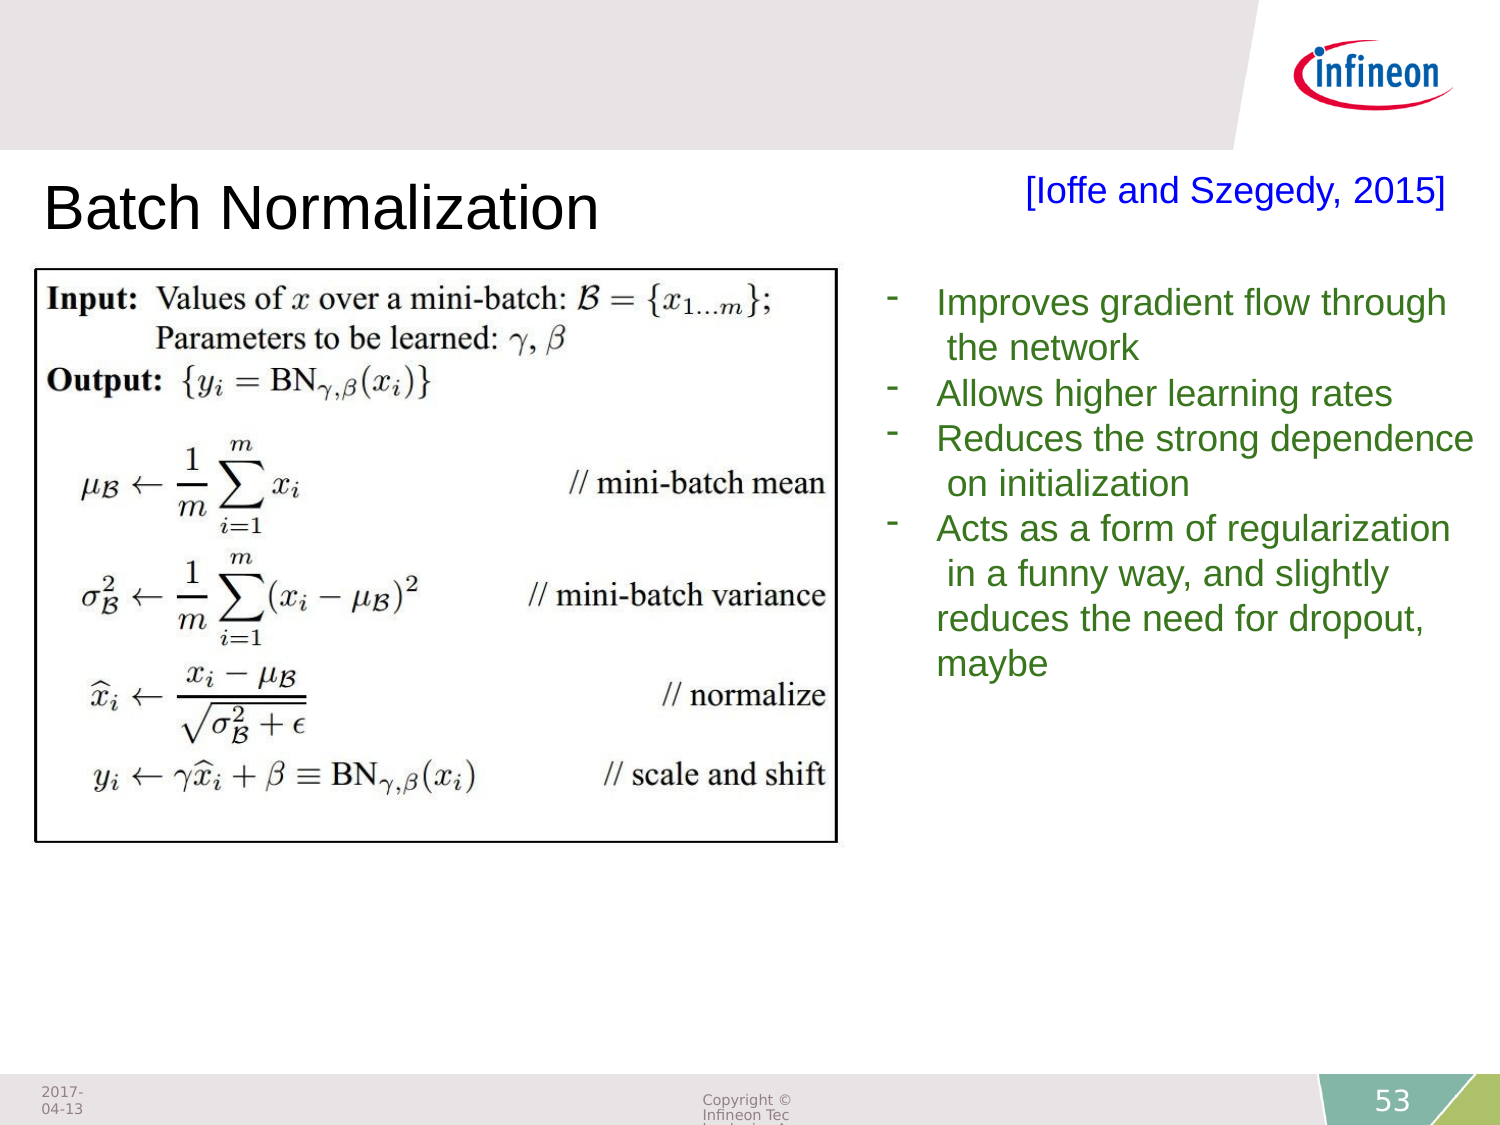

# Batch Normalization
[Ioffe and Szegedy, 2015]

Improves gradient flow through  the network
Allows higher learning rates
Reduces the strong dependence  on initialization
Acts as a form of regularization  in a funny way, and slightly  reduces the need for dropout,  maybe
Fei-Fei Li & Justin Johnson & Serena Yeung	Lecture 6 -	April 20, 2017
2017-04-13
Copyright © Infineon Technologies AG 2018. All rights reserved.
53